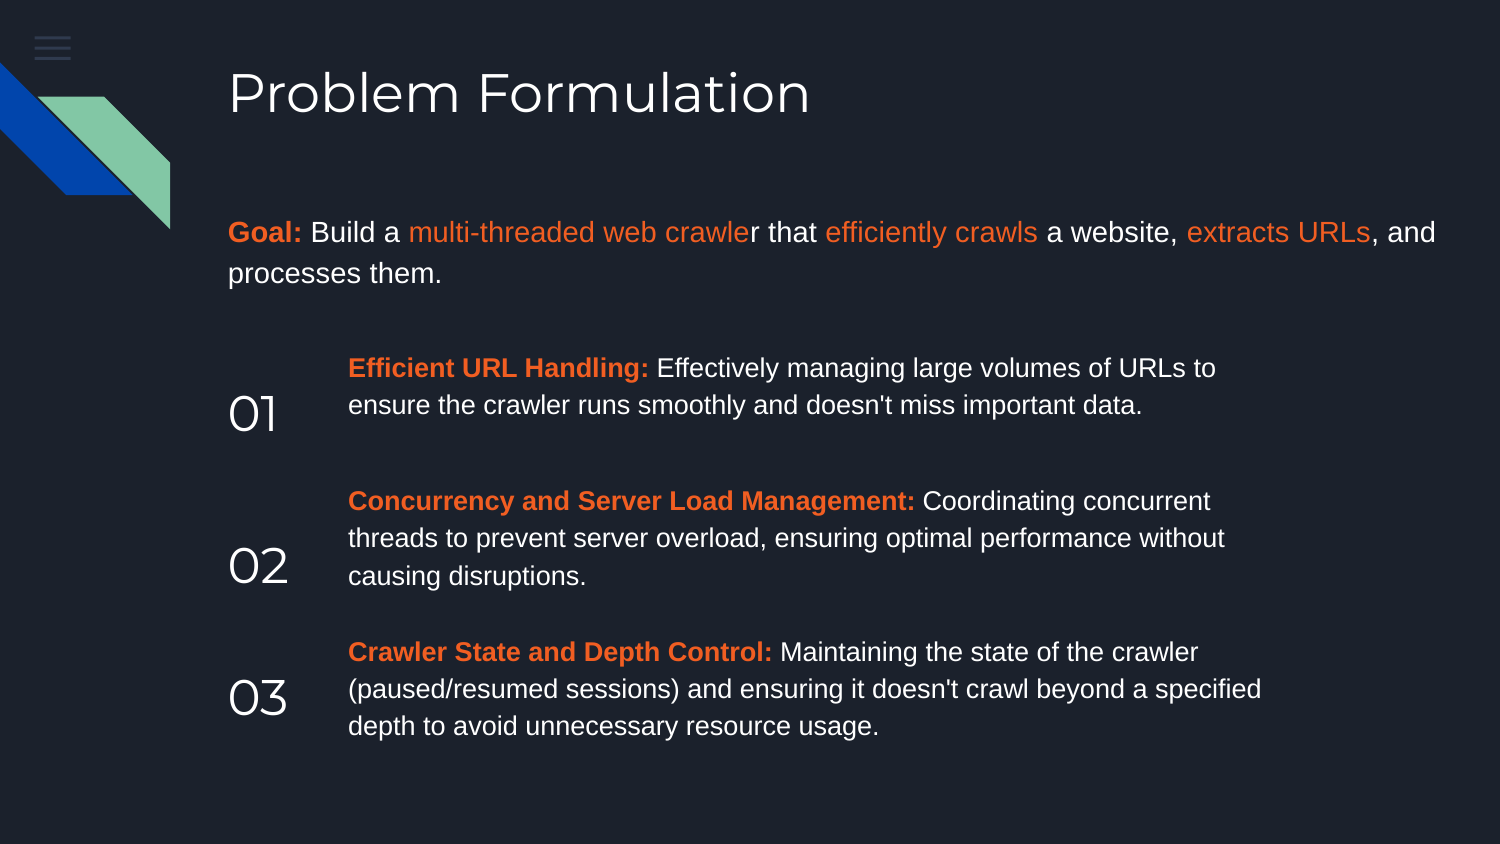

# Problem Formulation

Goal: Build a multi-threaded web crawler that efficiently crawls a website, extracts URLs, and processes them.

Efficient URL Handling: Effectively managing large volumes of URLs to ensure the crawler runs smoothly and doesn't miss important data.

01

Concurrency and Server Load Management: Coordinating concurrent threads to prevent server overload, ensuring optimal performance without causing disruptions.

02

Crawler State and Depth Control: Maintaining the state of the crawler (paused/resumed sessions) and ensuring it doesn't crawl beyond a specified depth to avoid unnecessary resource usage.

03